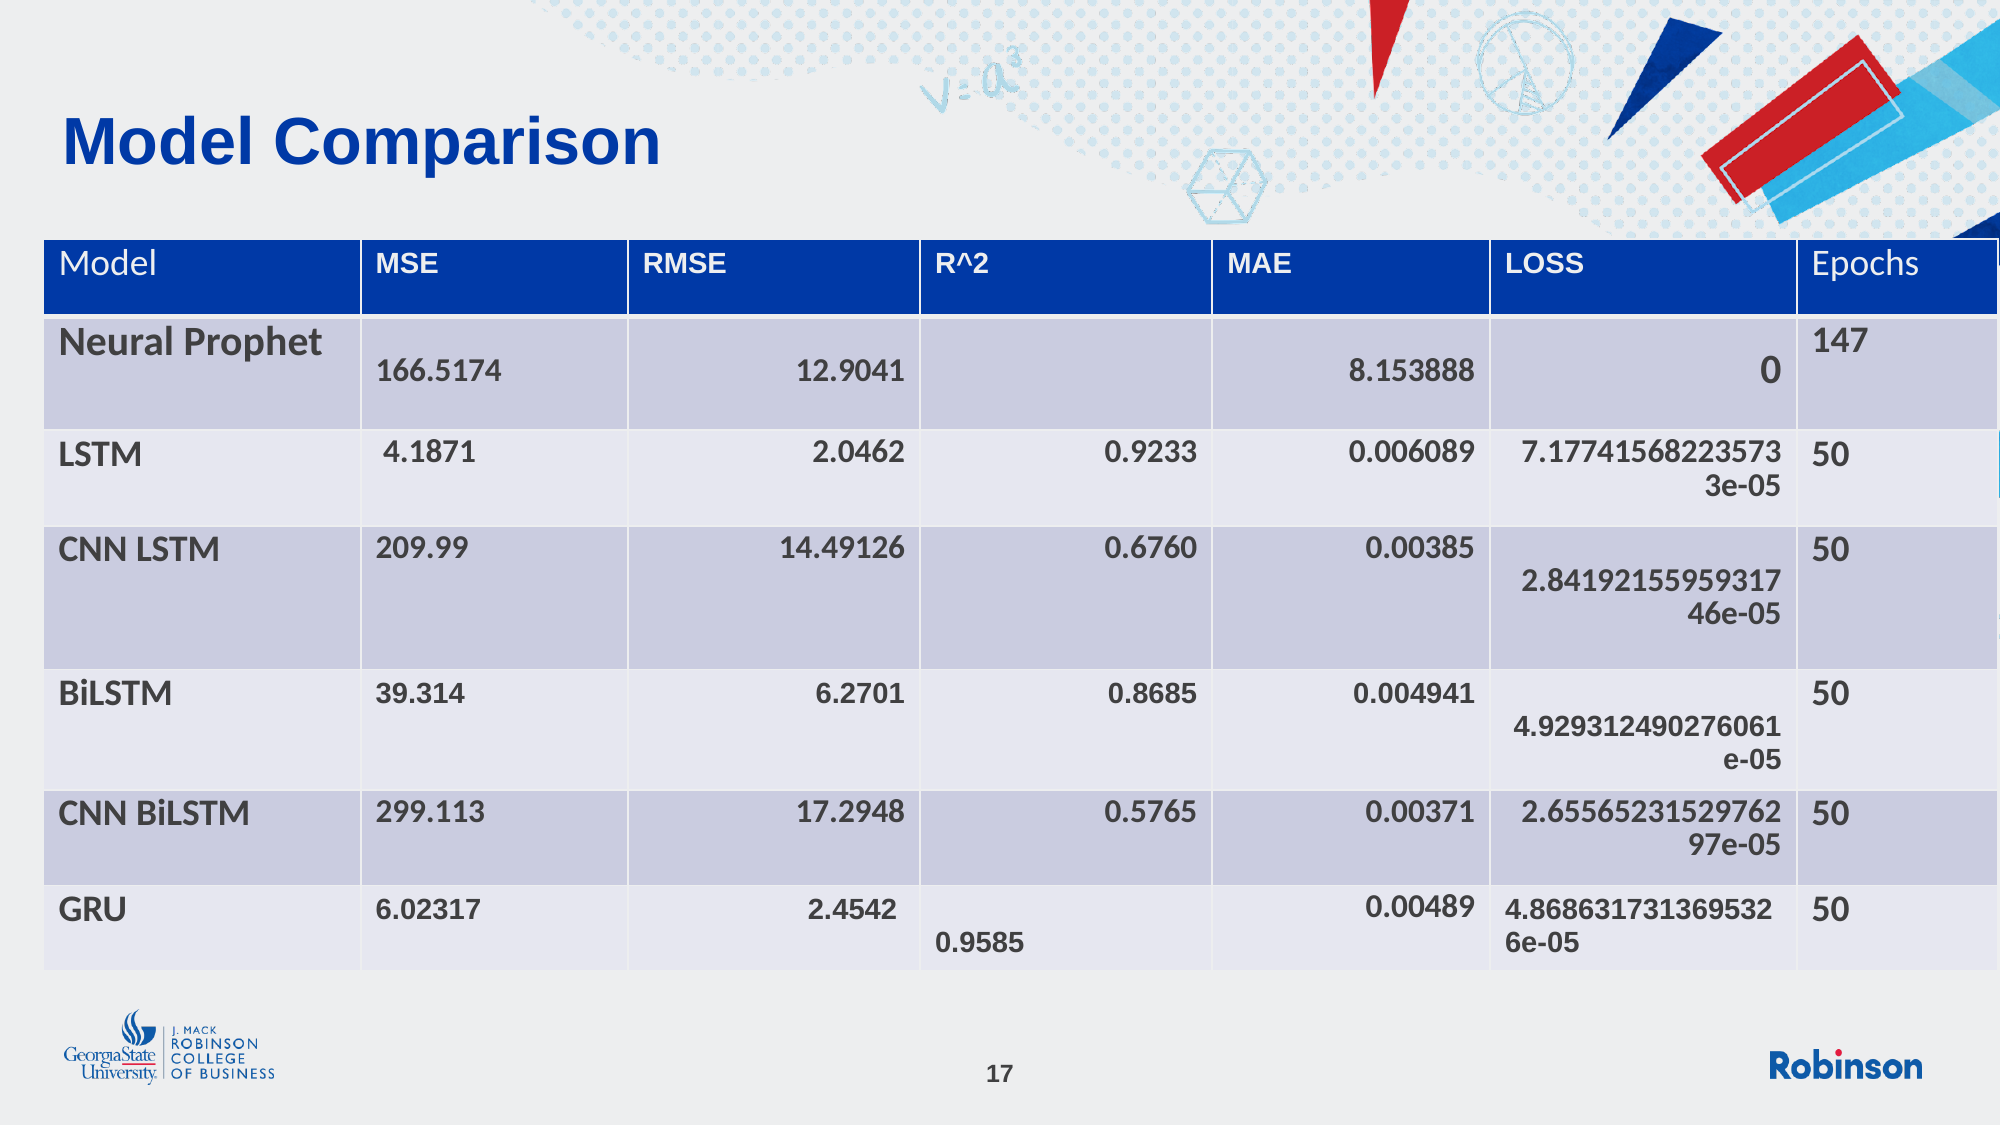

# Model Comparison
| Model | MSE | RMSE | R^2 | MAE | LOSS | Epochs |
| --- | --- | --- | --- | --- | --- | --- |
| Neural Prophet | 166.5174 | 12.9041 |  | 8.153888 | 0 | 147 |
| LSTM | 4.1871 | 2.0462 | 0.9233 | 0.006089 | 7.177415682235733e-05 | 50 |
| CNN LSTM | 209.99 | 14.49126 | 0.6760 | 0.00385 | 2.8419215595931746e-05 | 50 |
| BiLSTM | 39.314 | 6.2701 | 0.8685 | 0.004941 | 4.929312490276061e-05 | 50 |
| CNN BiLSTM | 299.113 | 17.2948 | 0.5765 | 0.00371 | 2.6556523152976297e-05 | 50 |
| GRU | 6.02317 | 2.4542 | 0.9585 | 0.00489 | 4.8686317313695326e-05 | 50 |
17